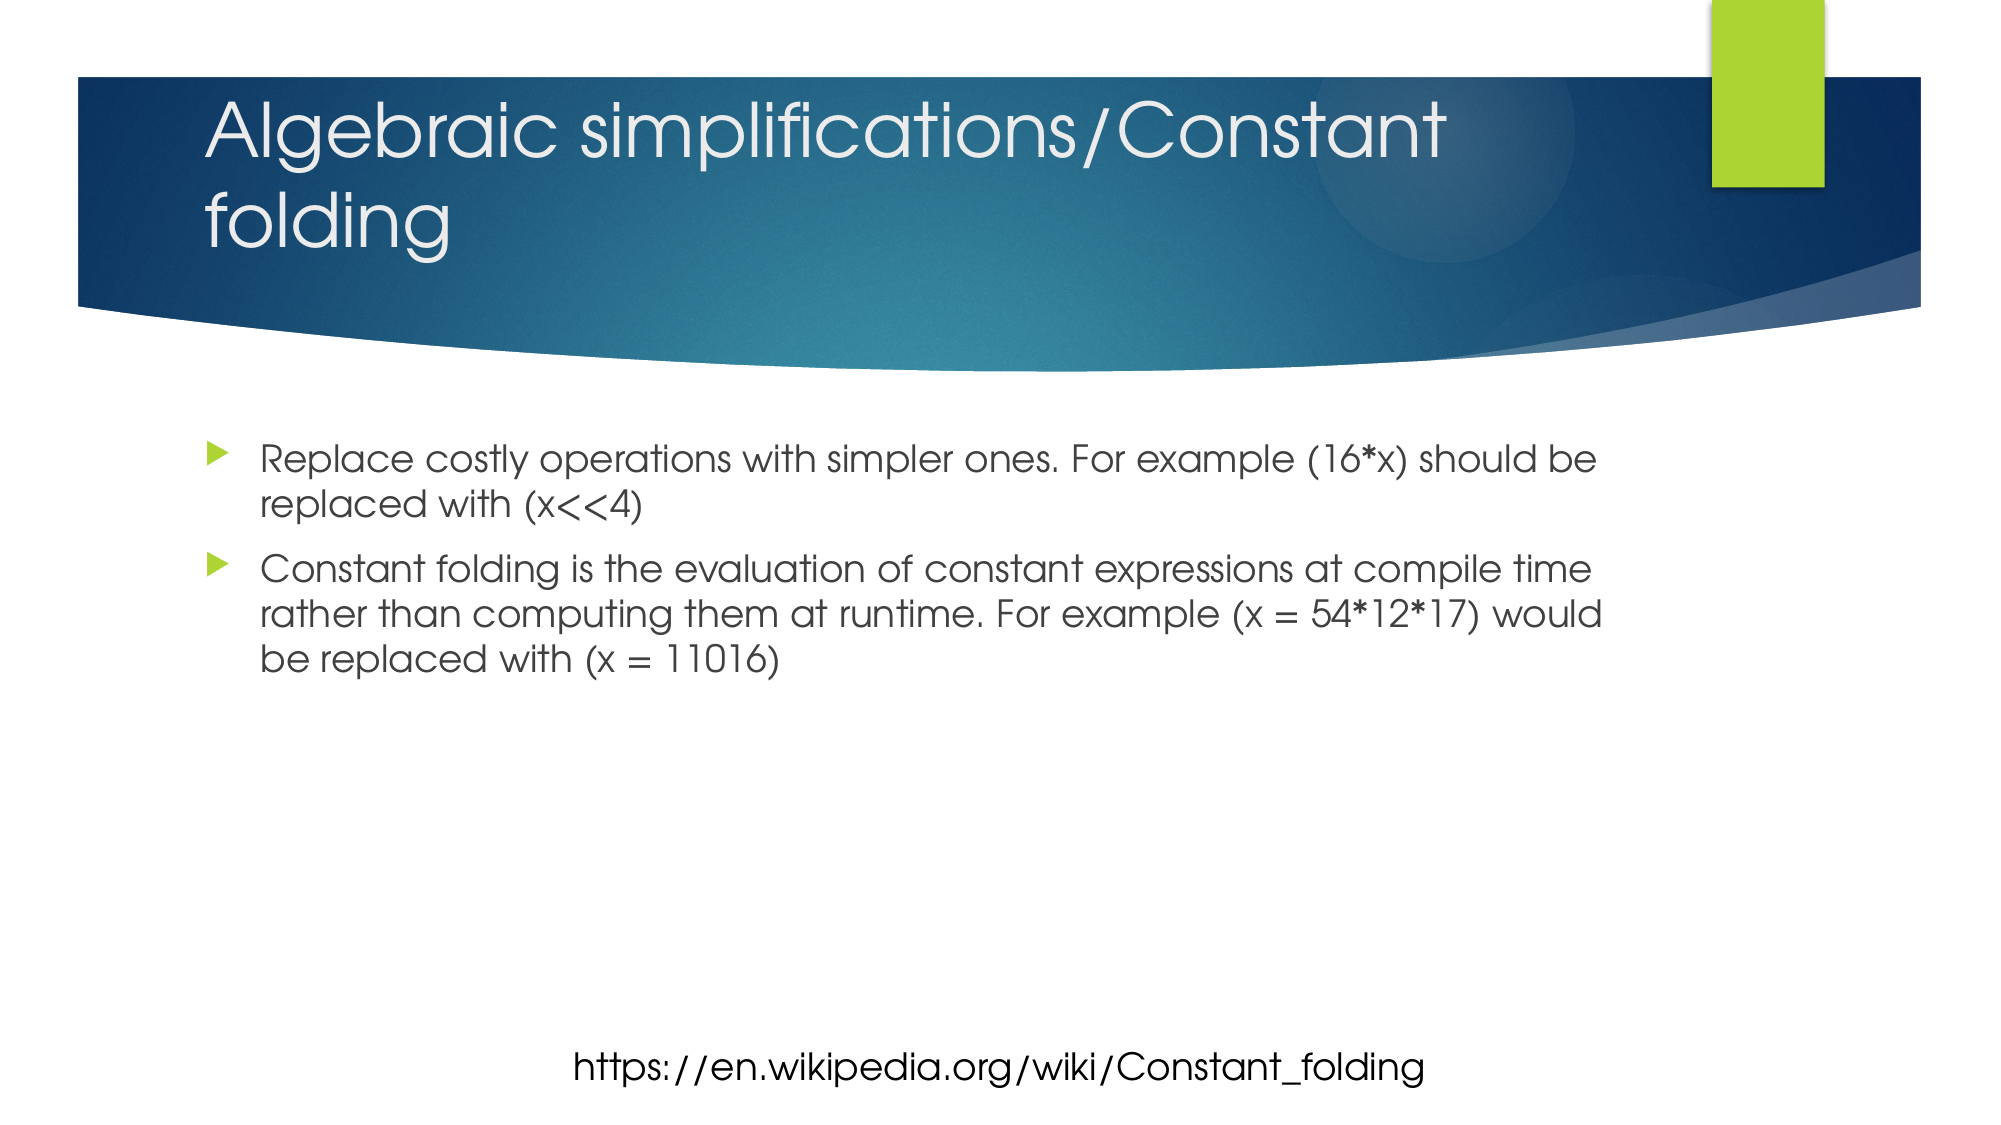

# Algebraic simplifications/Constant folding
Replace costly operations with simpler ones. For example (16*x) should be replaced with (x<<4)
Constant folding is the evaluation of constant expressions at compile time rather than computing them at runtime. For example (x = 54*12*17) would be replaced with (x = 11016)
https://en.wikipedia.org/wiki/Constant_folding